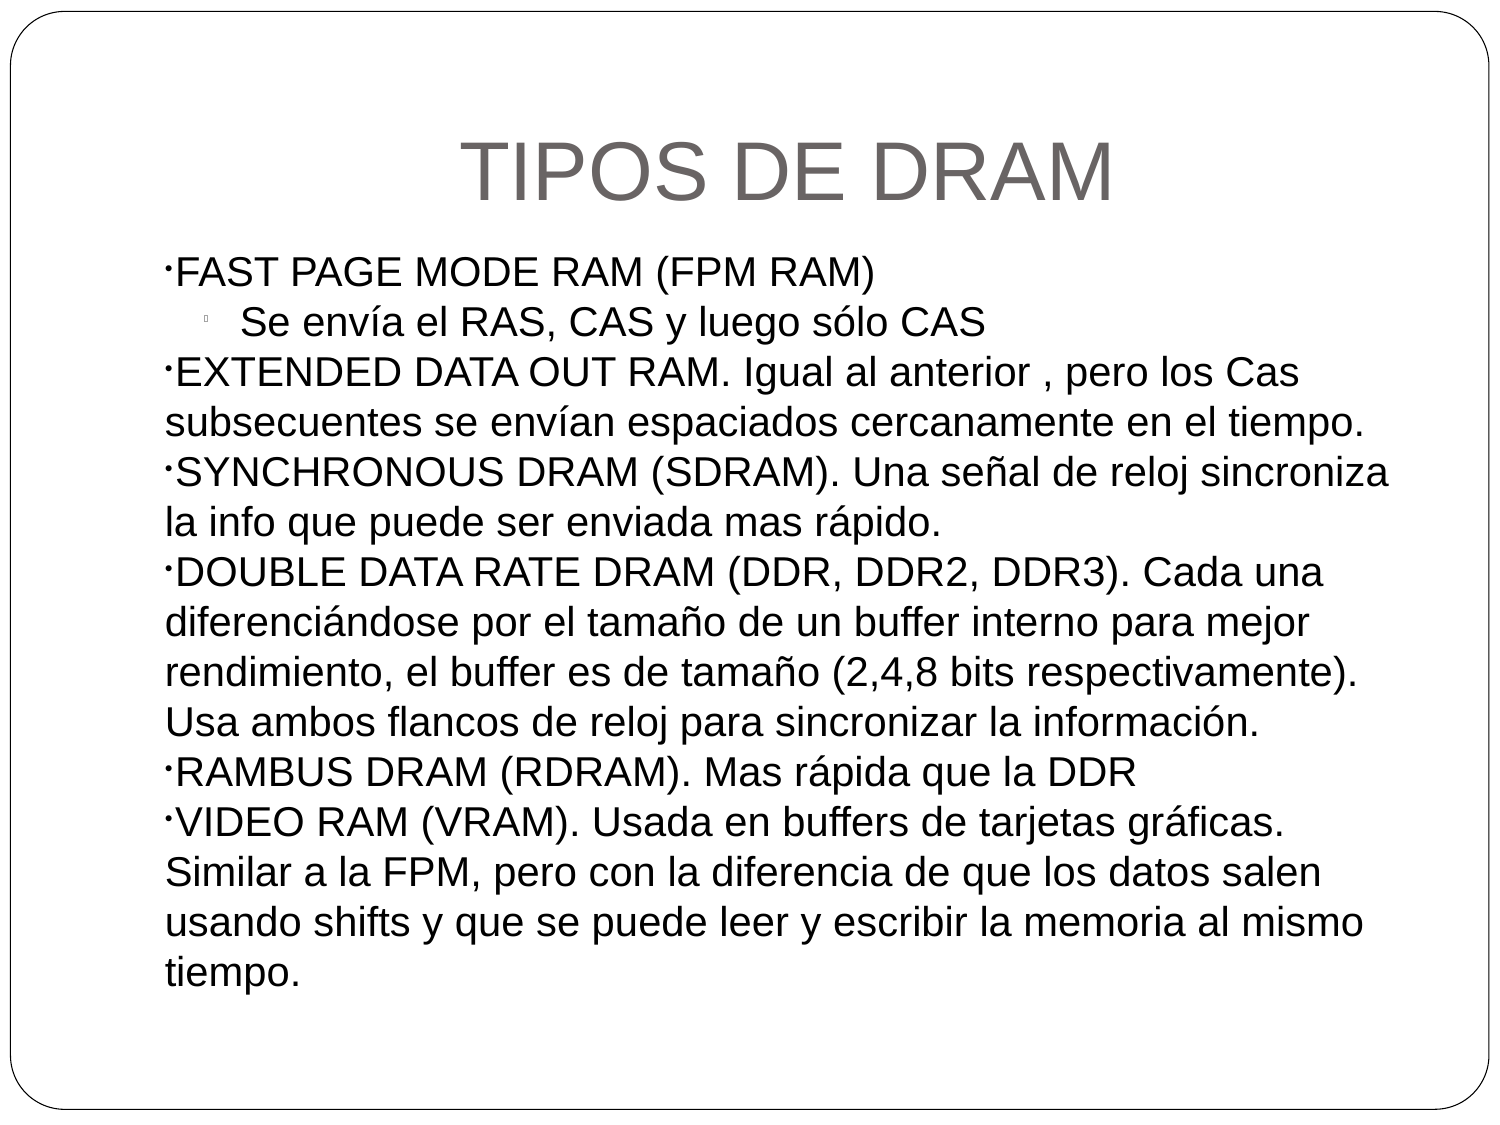

TIPOS DE DRAM
FAST PAGE MODE RAM (FPM RAM)
Se envía el RAS, CAS y luego sólo CAS
EXTENDED DATA OUT RAM. Igual al anterior , pero los Cas subsecuentes se envían espaciados cercanamente en el tiempo.
SYNCHRONOUS DRAM (SDRAM). Una señal de reloj sincroniza la info que puede ser enviada mas rápido.
DOUBLE DATA RATE DRAM (DDR, DDR2, DDR3). Cada una diferenciándose por el tamaño de un buffer interno para mejor rendimiento, el buffer es de tamaño (2,4,8 bits respectivamente). Usa ambos flancos de reloj para sincronizar la información.
RAMBUS DRAM (RDRAM). Mas rápida que la DDR
VIDEO RAM (VRAM). Usada en buffers de tarjetas gráficas. Similar a la FPM, pero con la diferencia de que los datos salen usando shifts y que se puede leer y escribir la memoria al mismo tiempo.